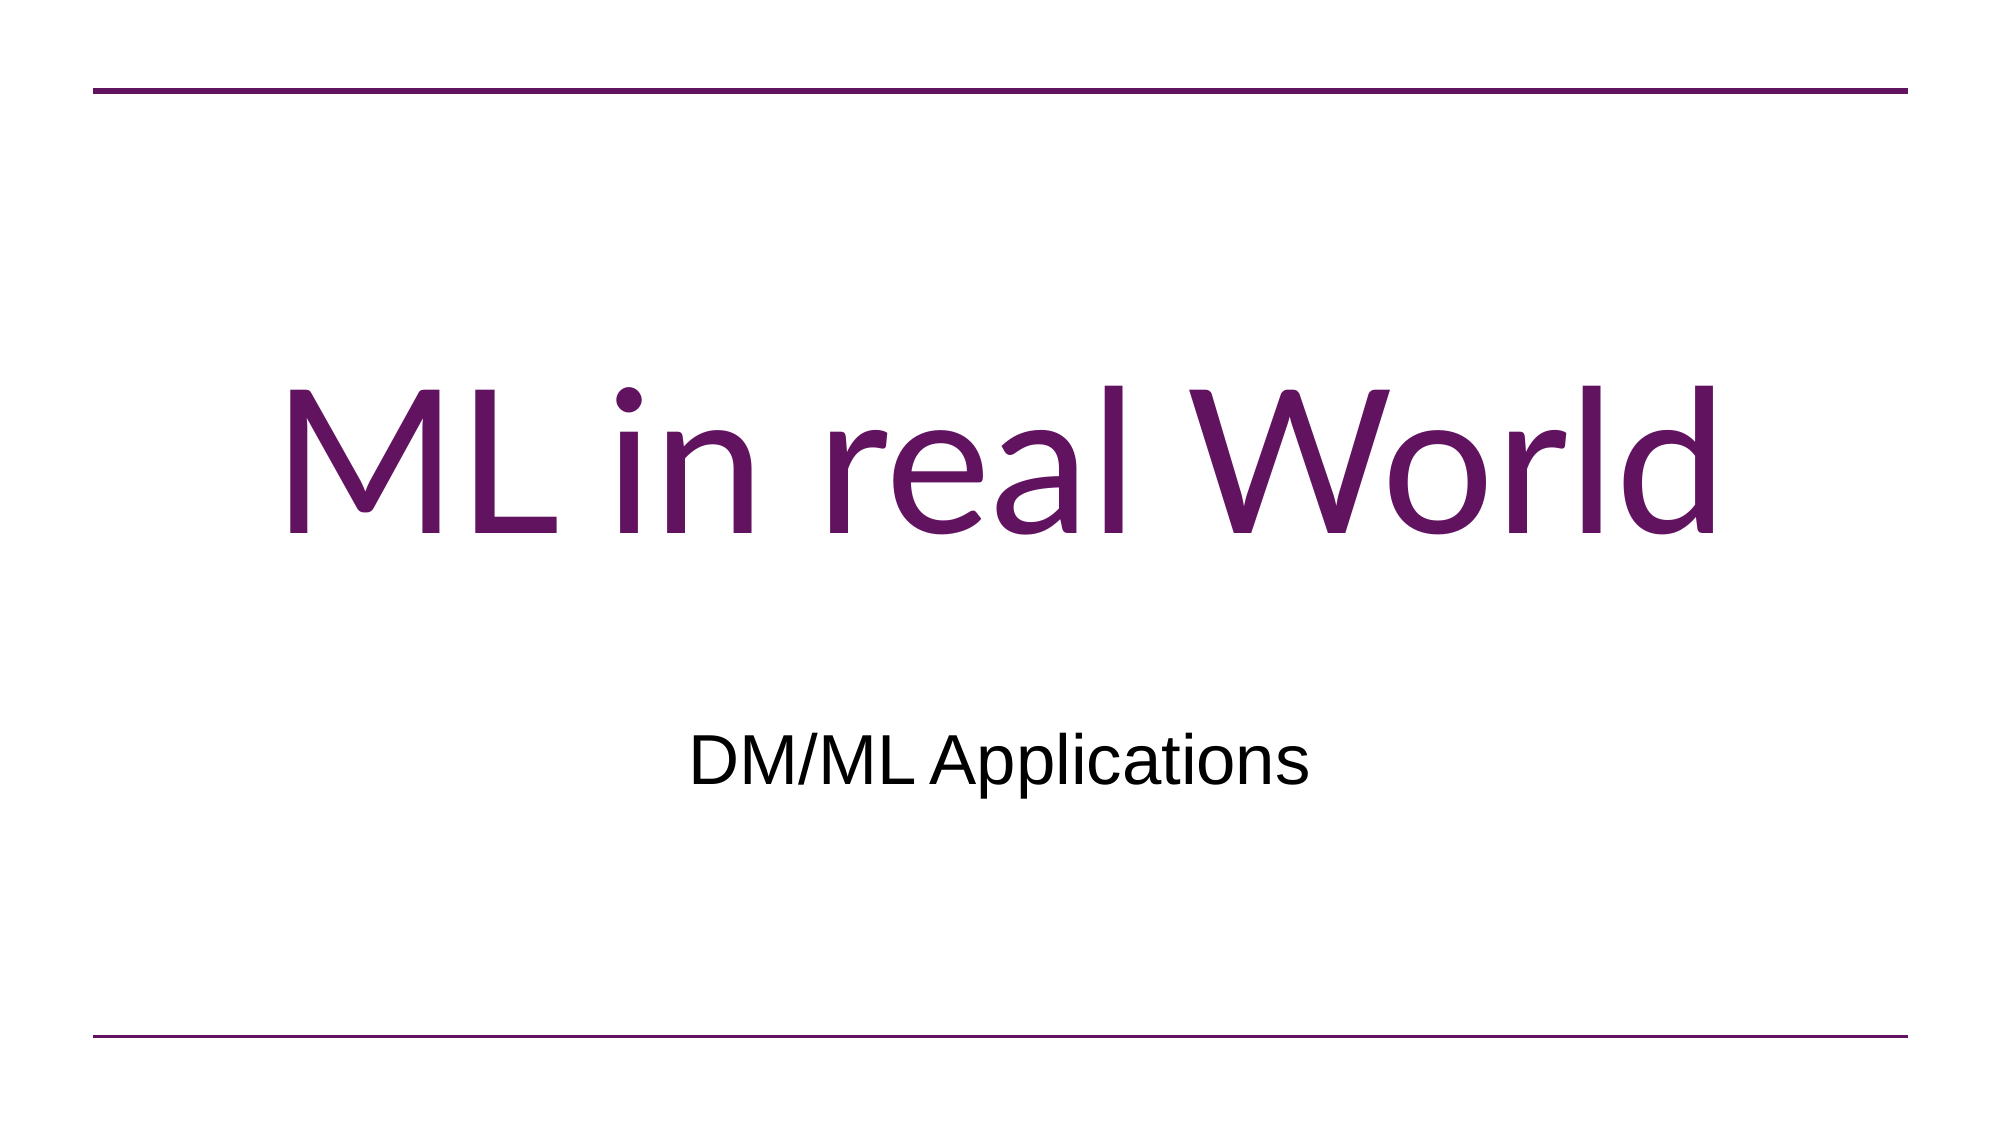

# ML in real World
DM/ML Applications